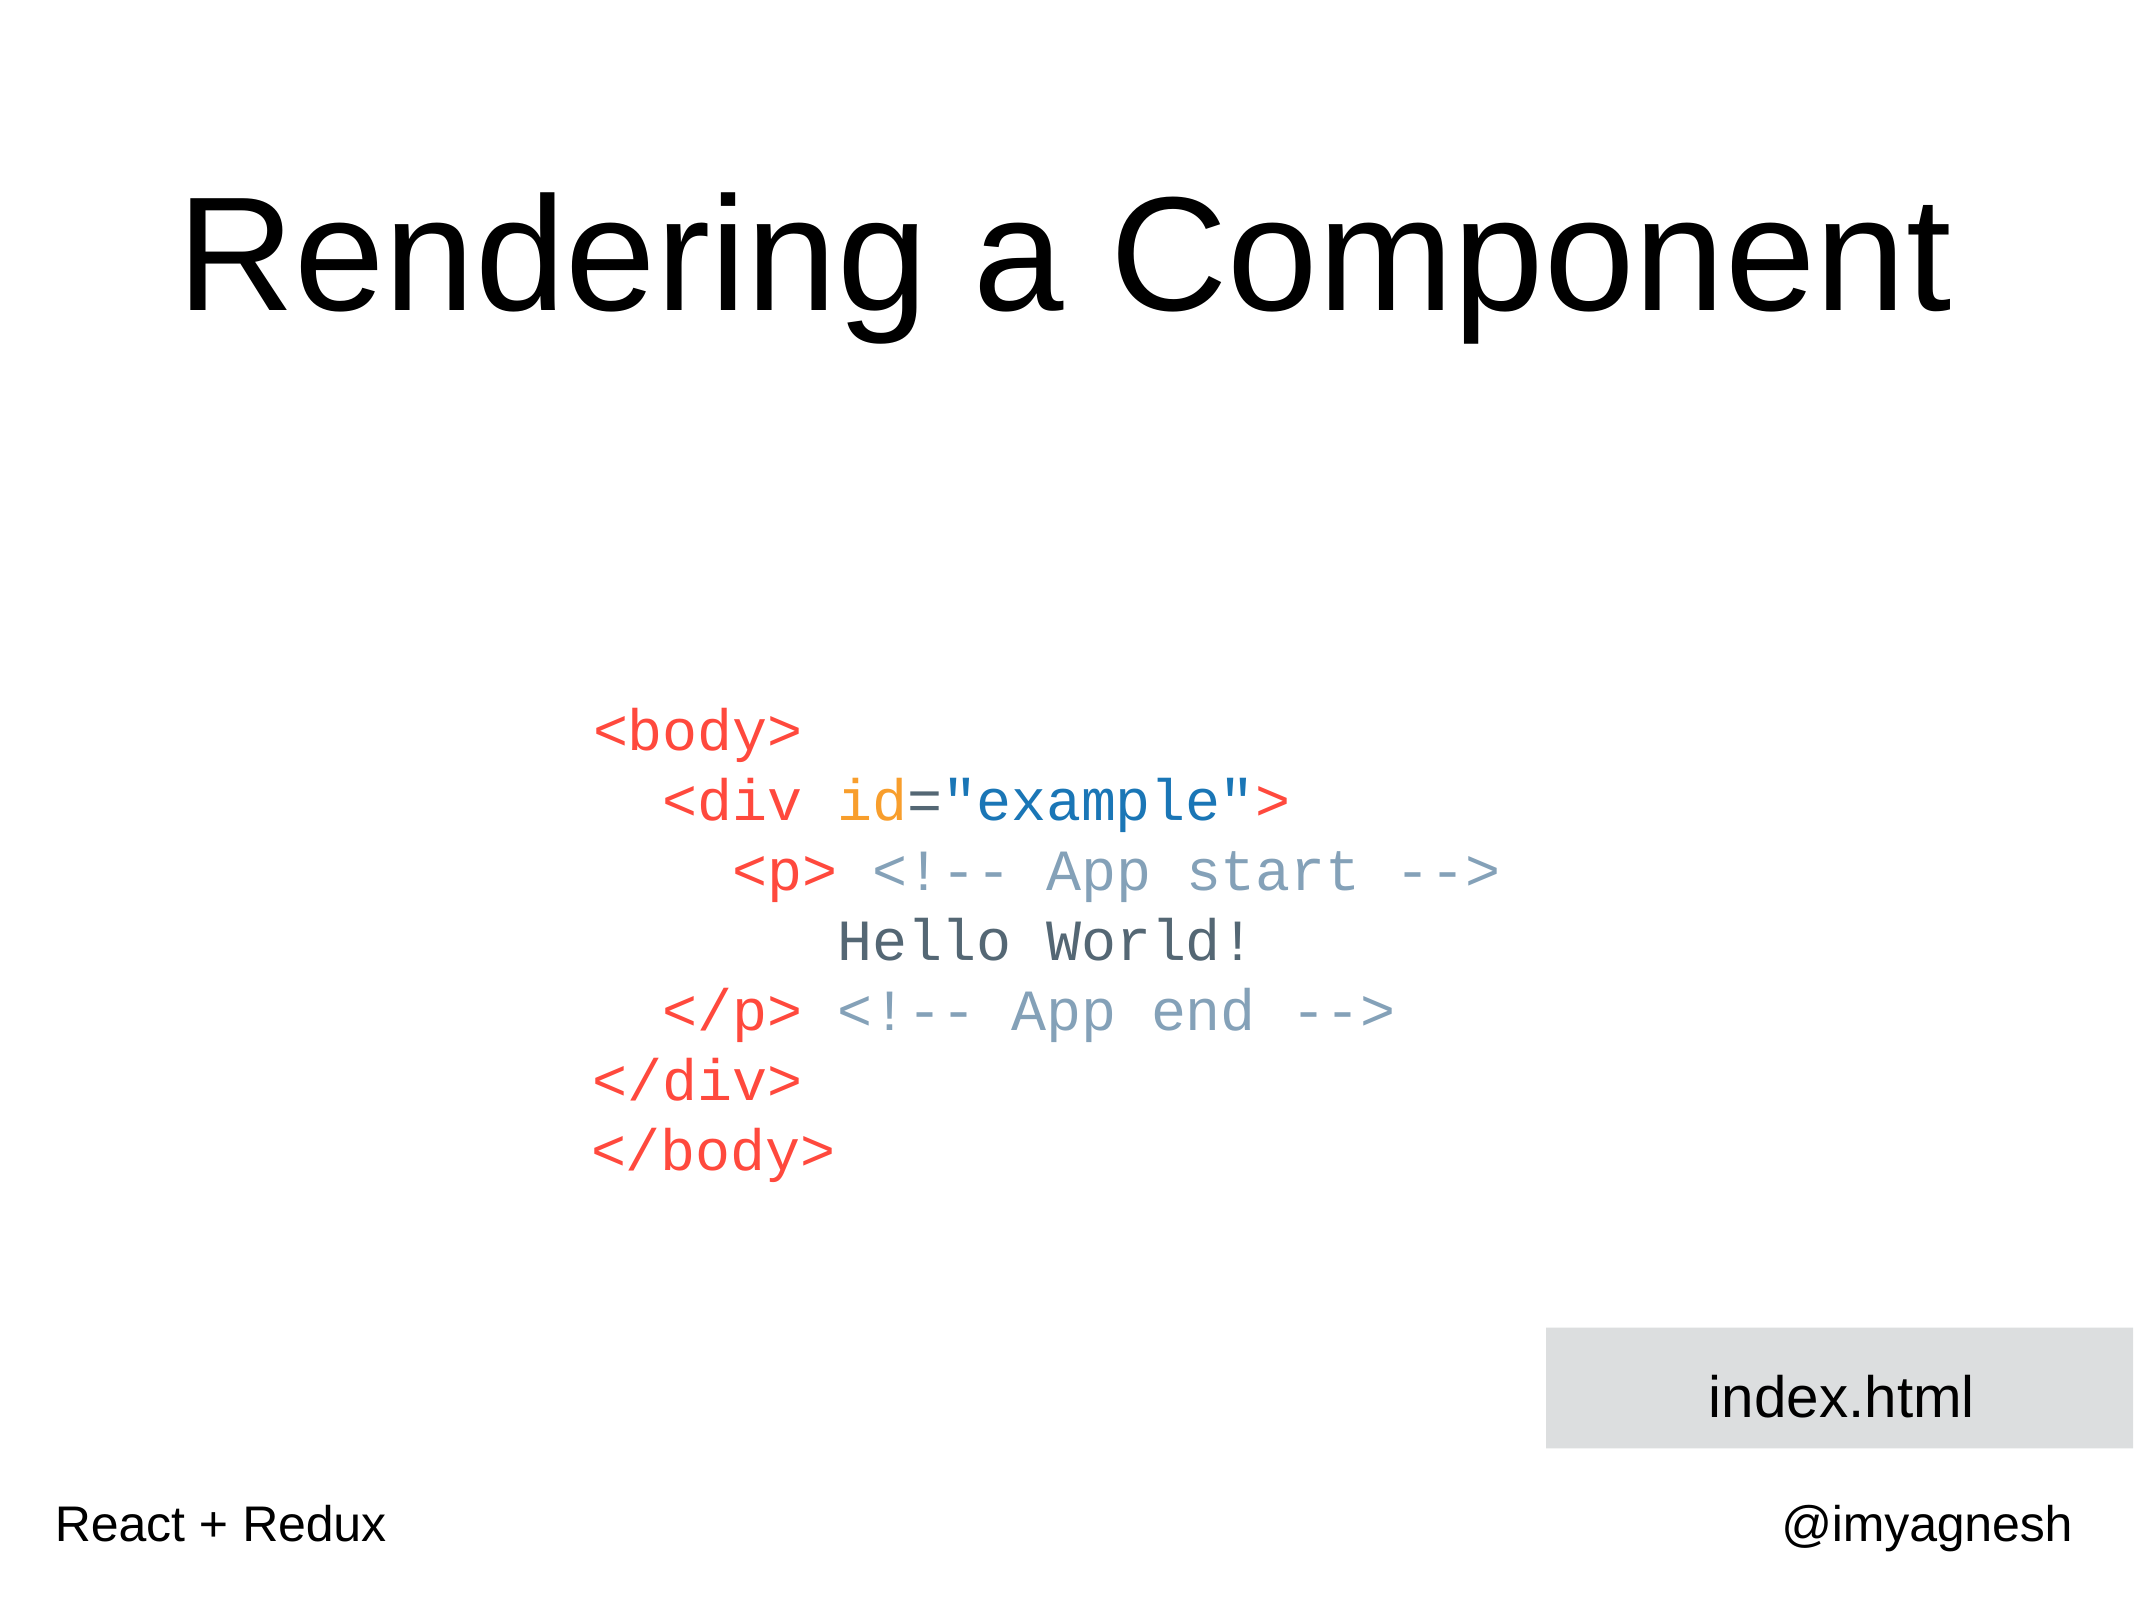

# Rendering a Component
<body>
<div id="example">
<p> <!-- App start -->  Hello World!
</p> <!-- App end -->
</div>
</body>

index.html

React + Redux
@imyagnesh